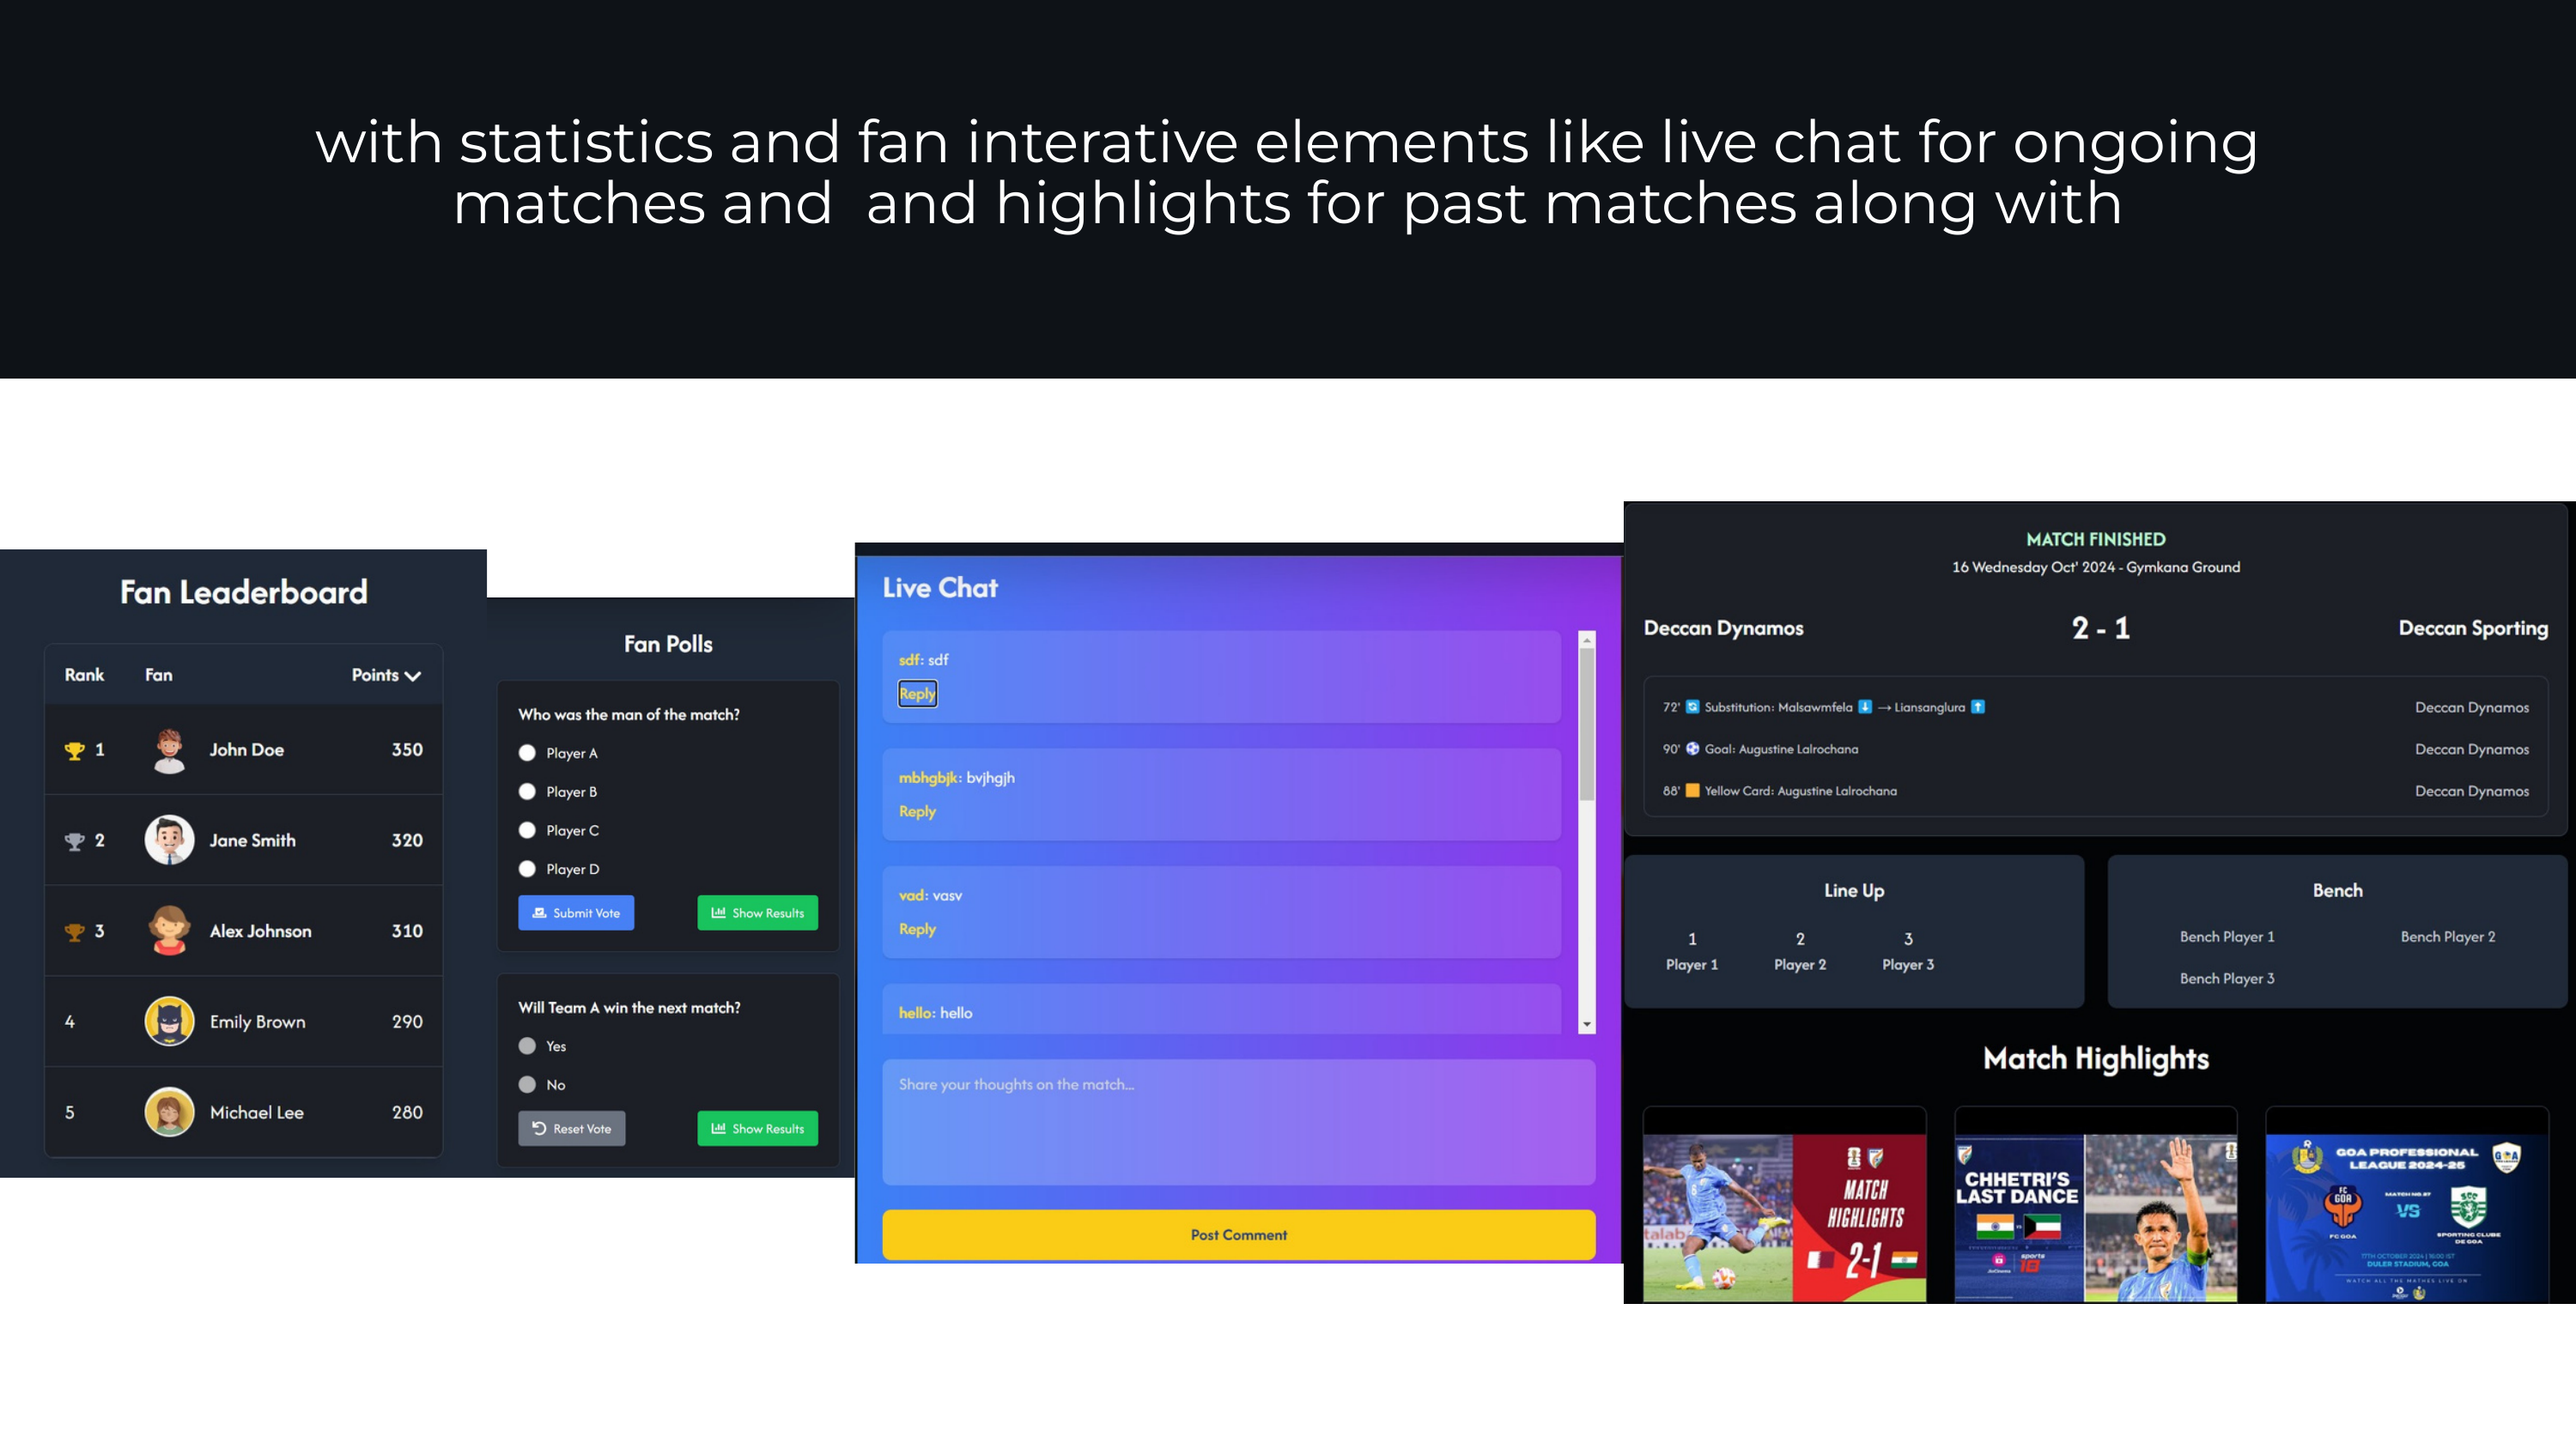

with statistics and fan interative elements like live chat for ongoing matches and  and highlights for past matches along with